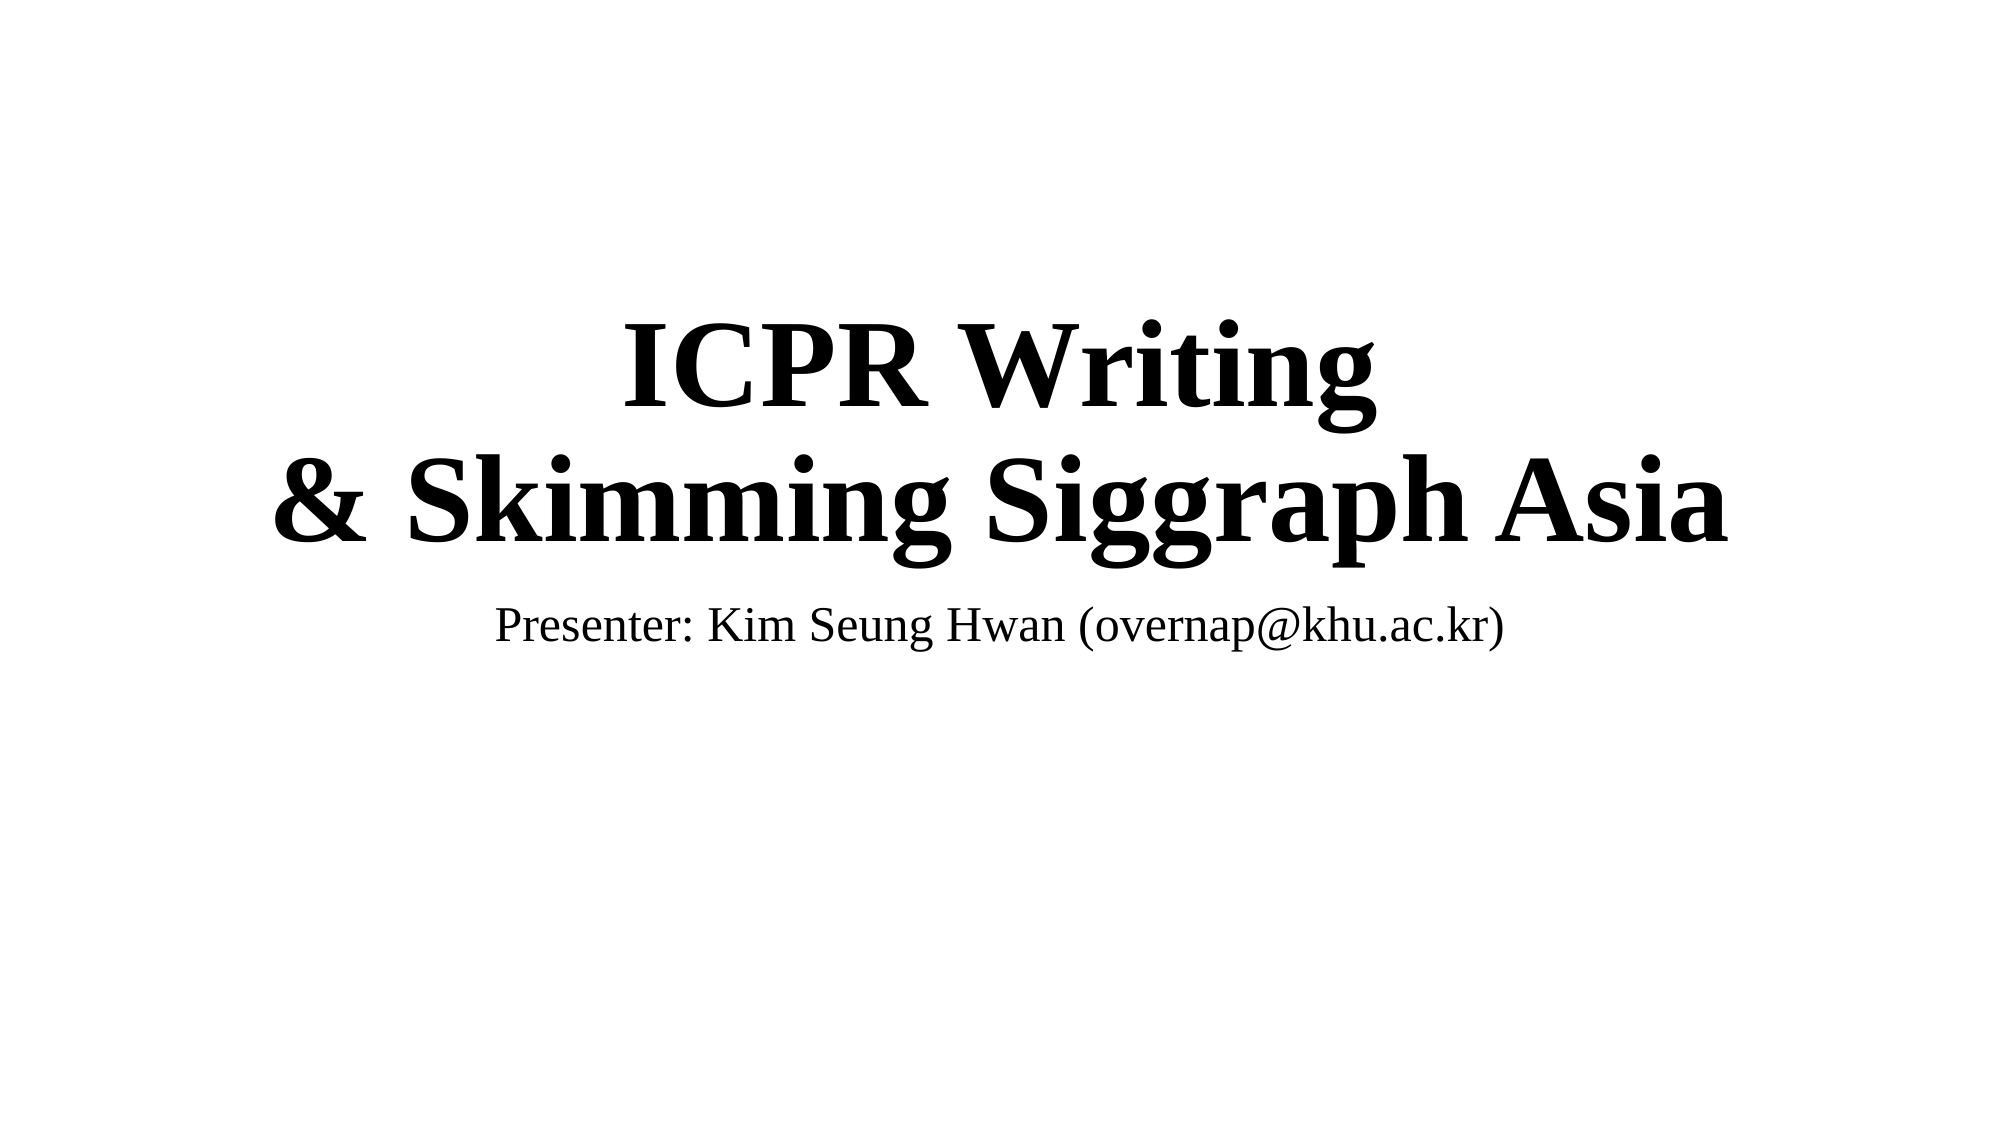

# ICPR Writing & Skimming Siggraph Asia
Presenter: Kim Seung Hwan (overnap@khu.ac.kr)